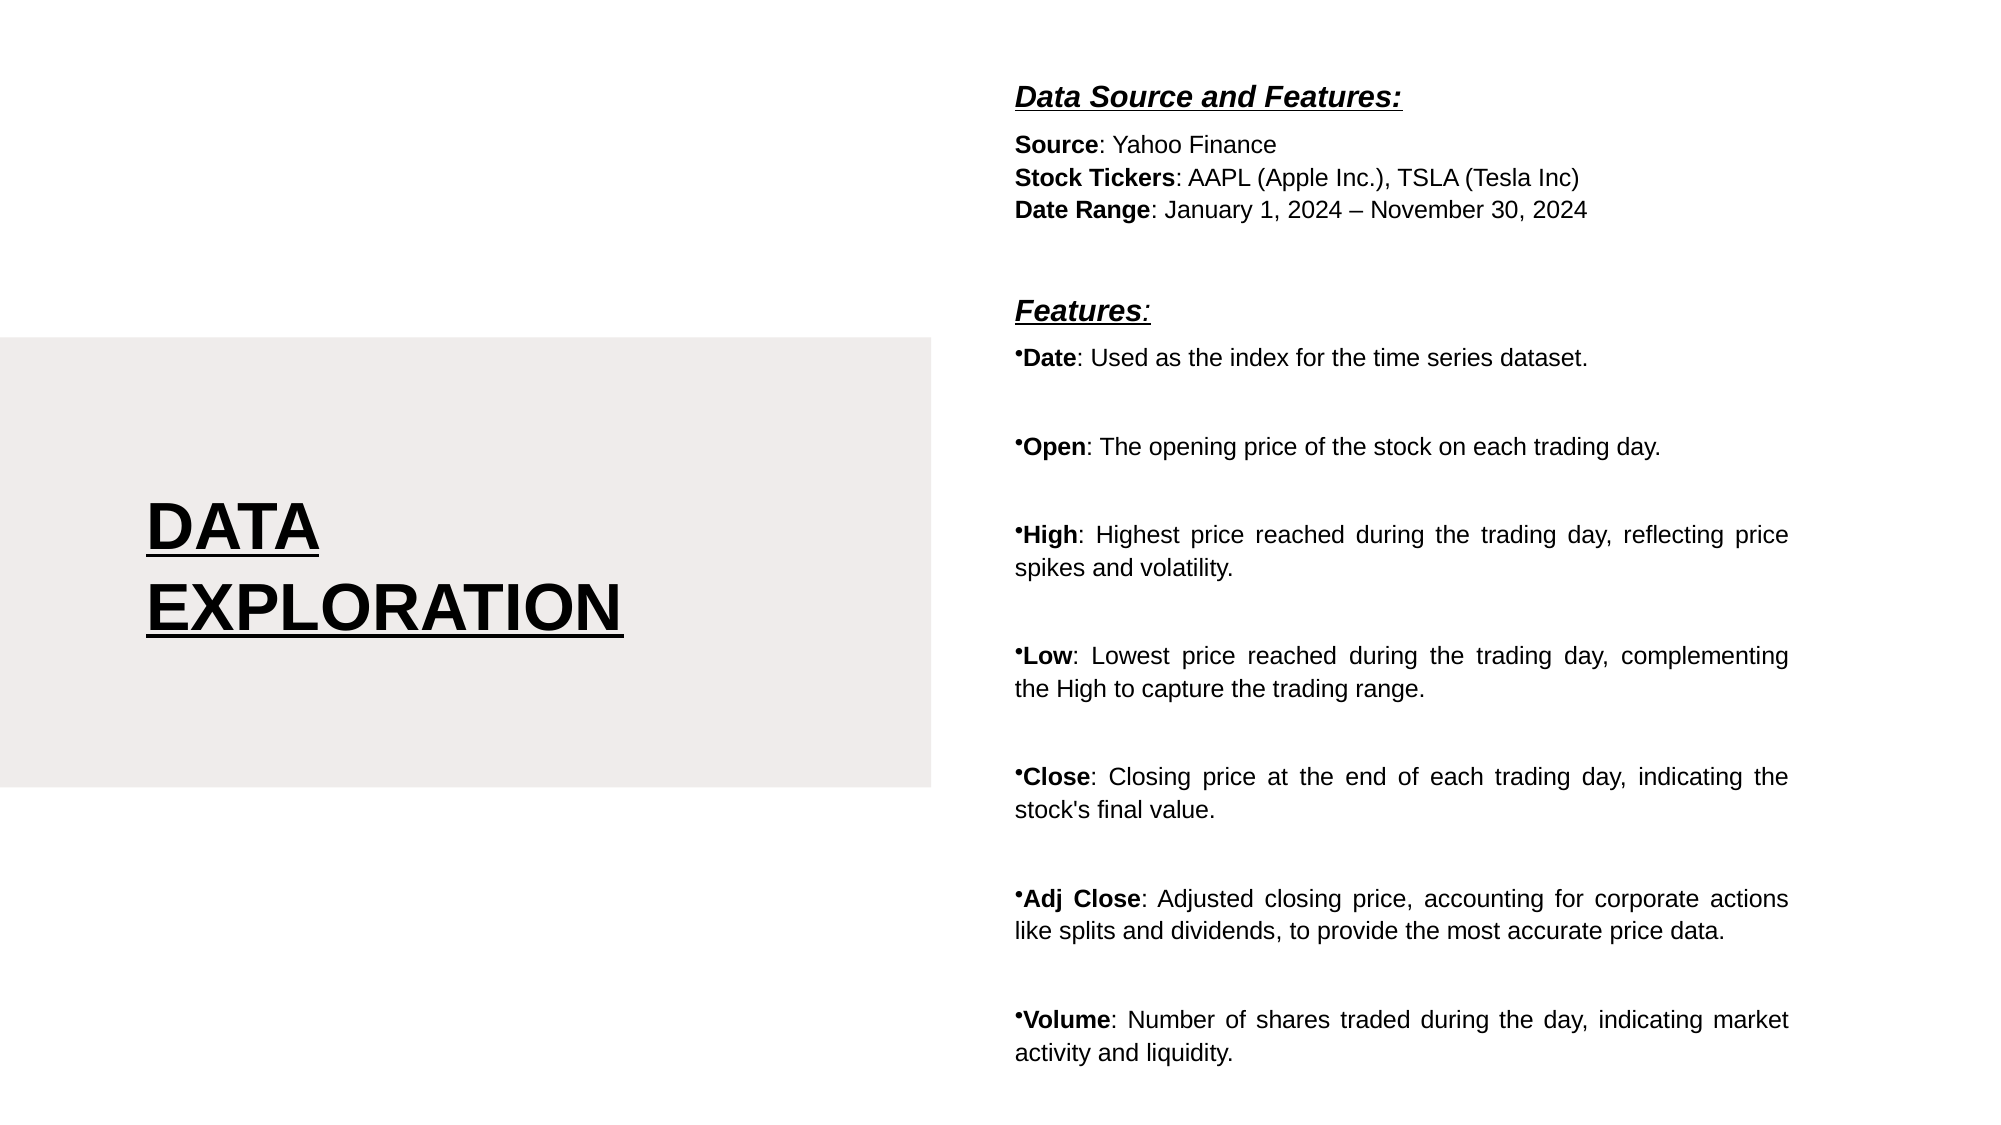

Data Source and Features:
Source: Yahoo Finance
Stock Tickers: AAPL (Apple Inc.), TSLA (Tesla Inc)
Date Range: January 1, 2024 – November 30, 2024

Features:
Date: Used as the index for the time series dataset.

Open: The opening price of the stock on each trading day.

High: Highest price reached during the trading day, reflecting price spikes and volatility.

Low: Lowest price reached during the trading day, complementing the High to capture the trading range.

Close: Closing price at the end of each trading day, indicating the stock's final value.

Adj Close: Adjusted closing price, accounting for corporate actions like splits and dividends, to provide the most accurate price data.

Volume: Number of shares traded during the day, indicating market activity and liquidity.

# DATA EXPLORATION